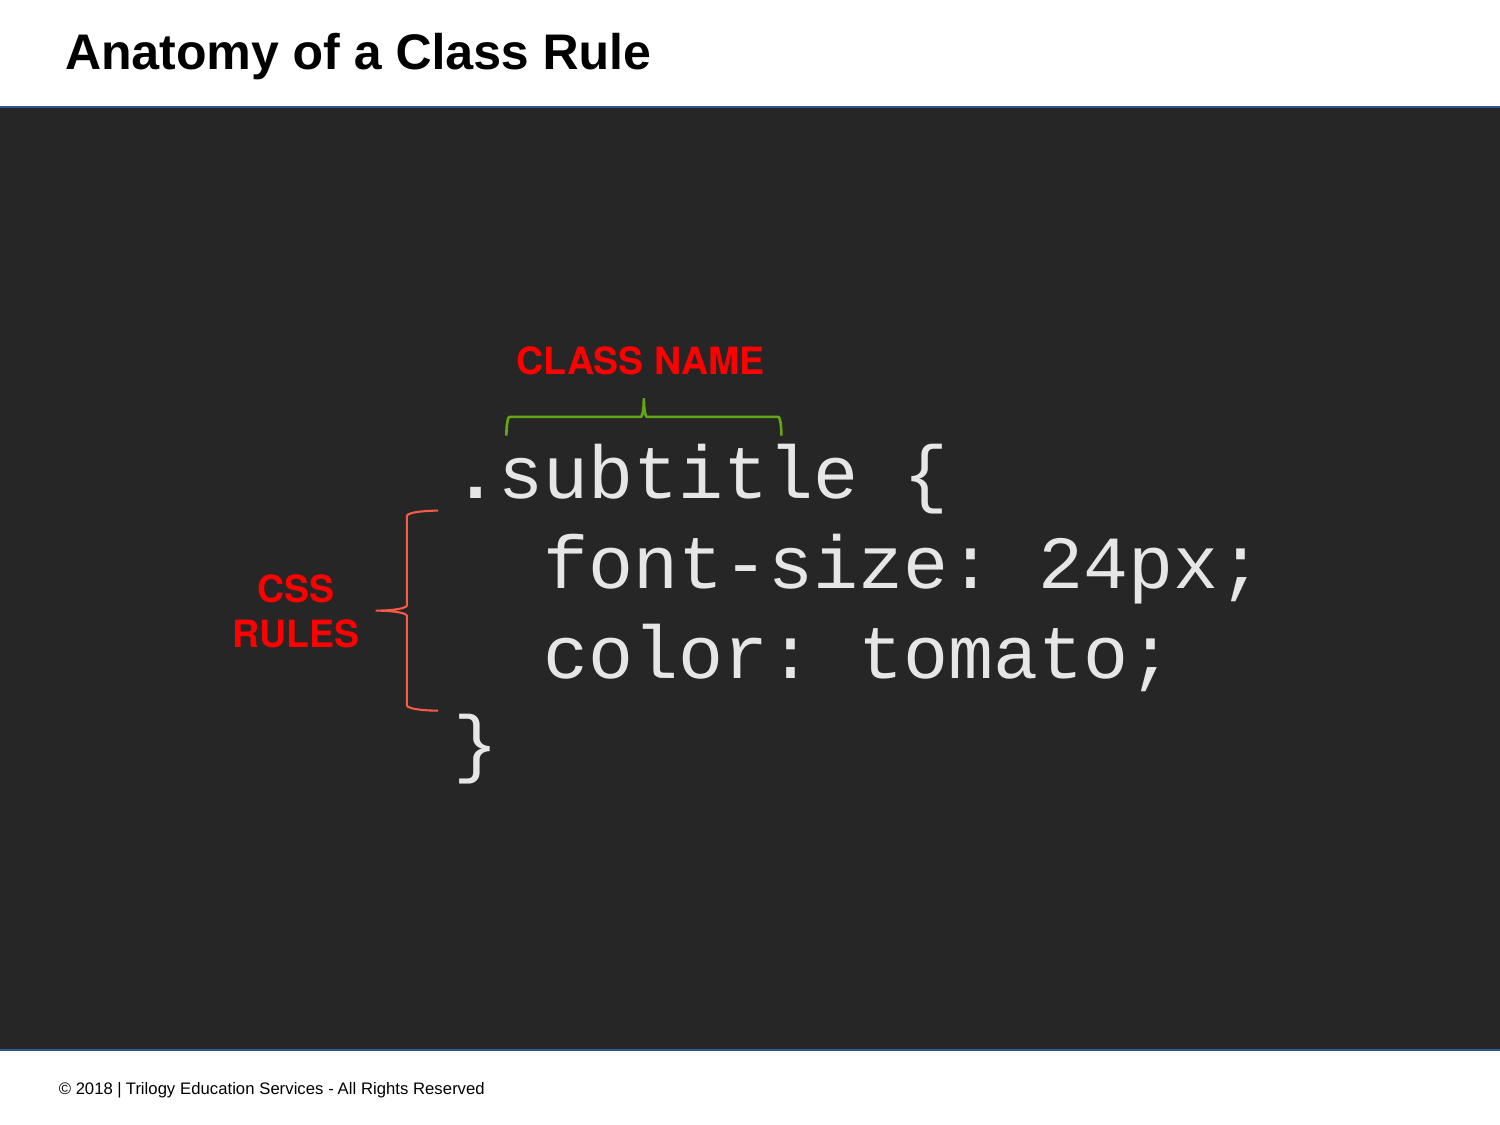

# Anatomy of a Class Rule

CLASS NAME
.subtitle {
  font-size: 24px;
  color: tomato;
}

CSS
RULES